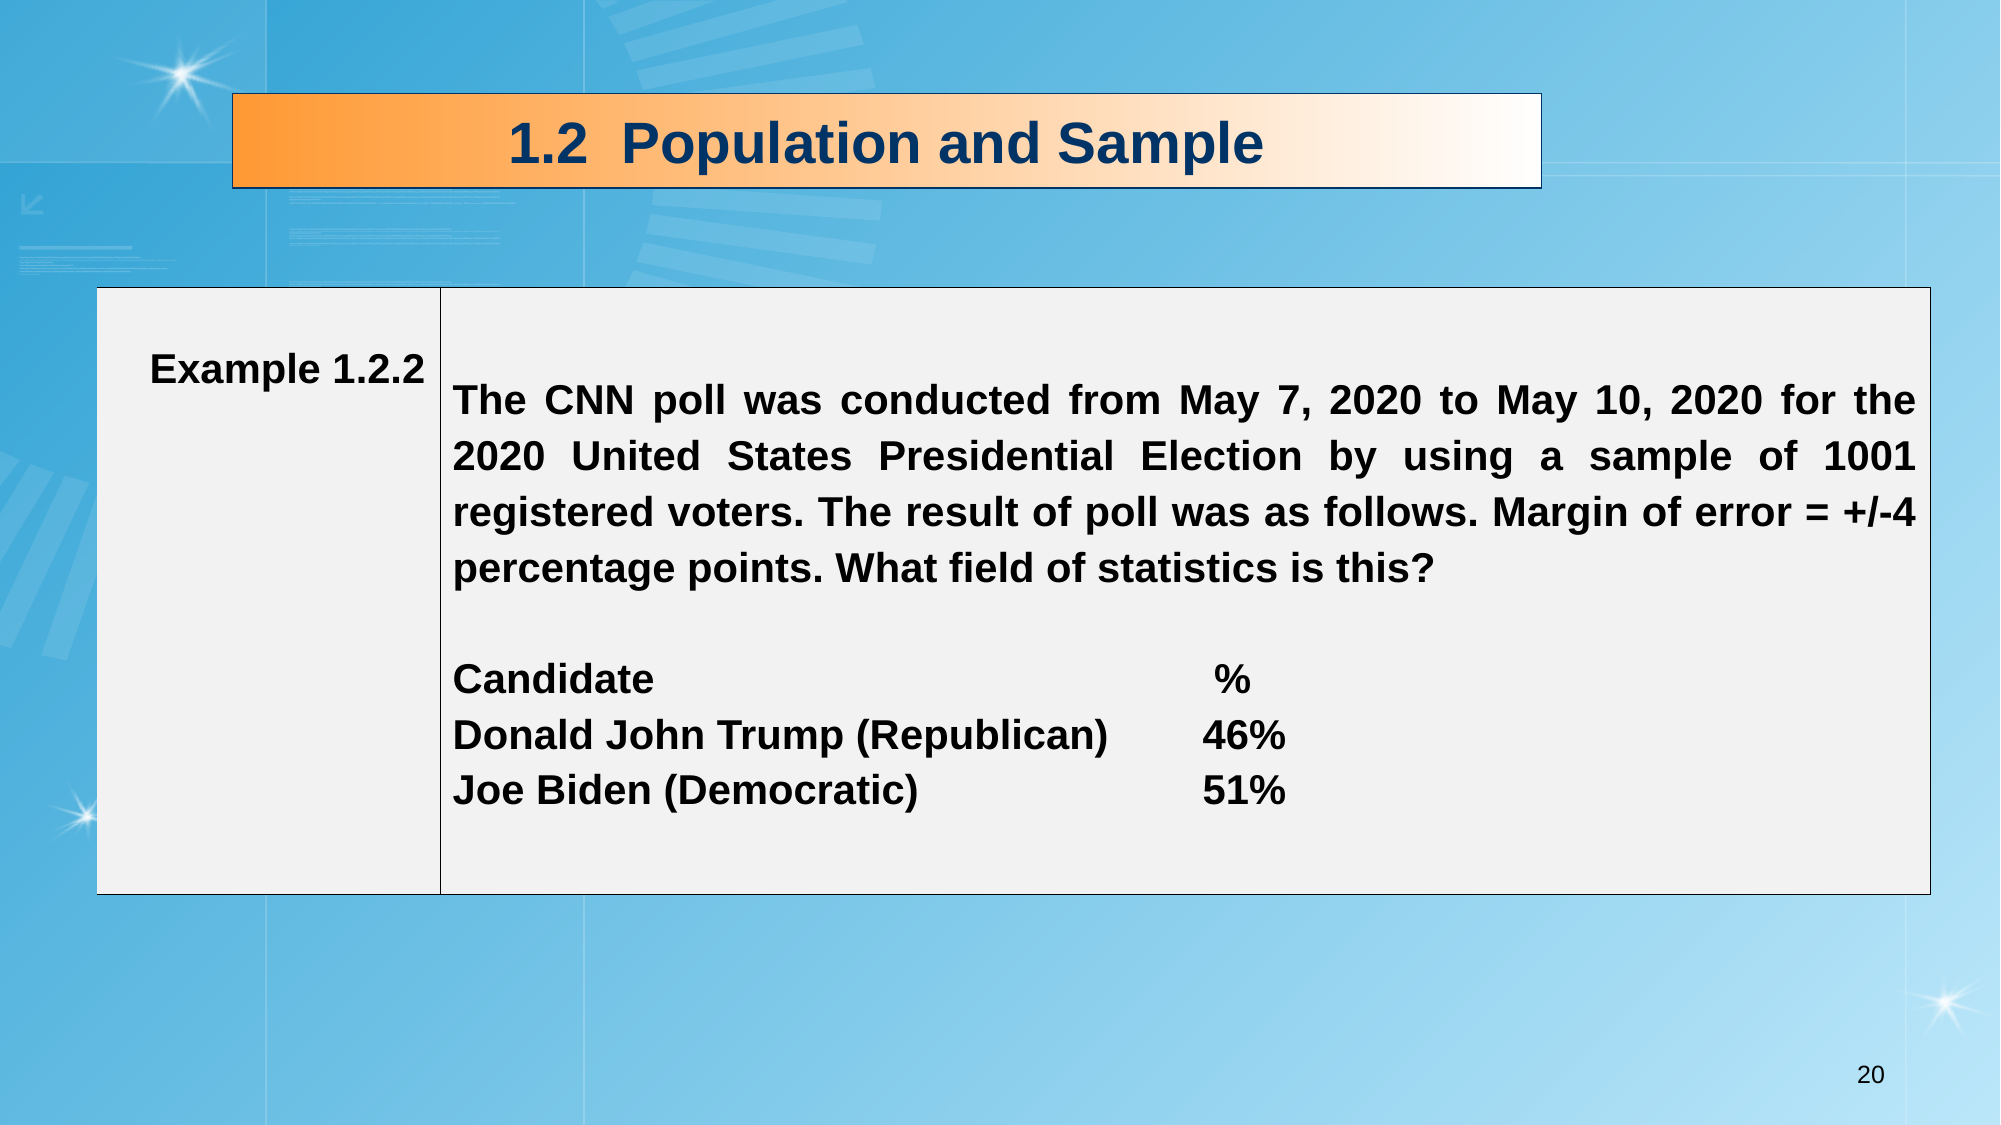

1.2  Population and Sample
| Example 1.2.2 | The CNN poll was conducted from May 7, 2020 to May 10, 2020 for the 2020 United States Presidential Election by using a sample of 1001 registered voters. The result of poll was as follows. Margin of error = +/-4 percentage points. What field of statistics is this? Candidate % Donald John Trump (Republican) 46% Joe Biden (Democratic) 51% |
| --- | --- |
|  |  |
20